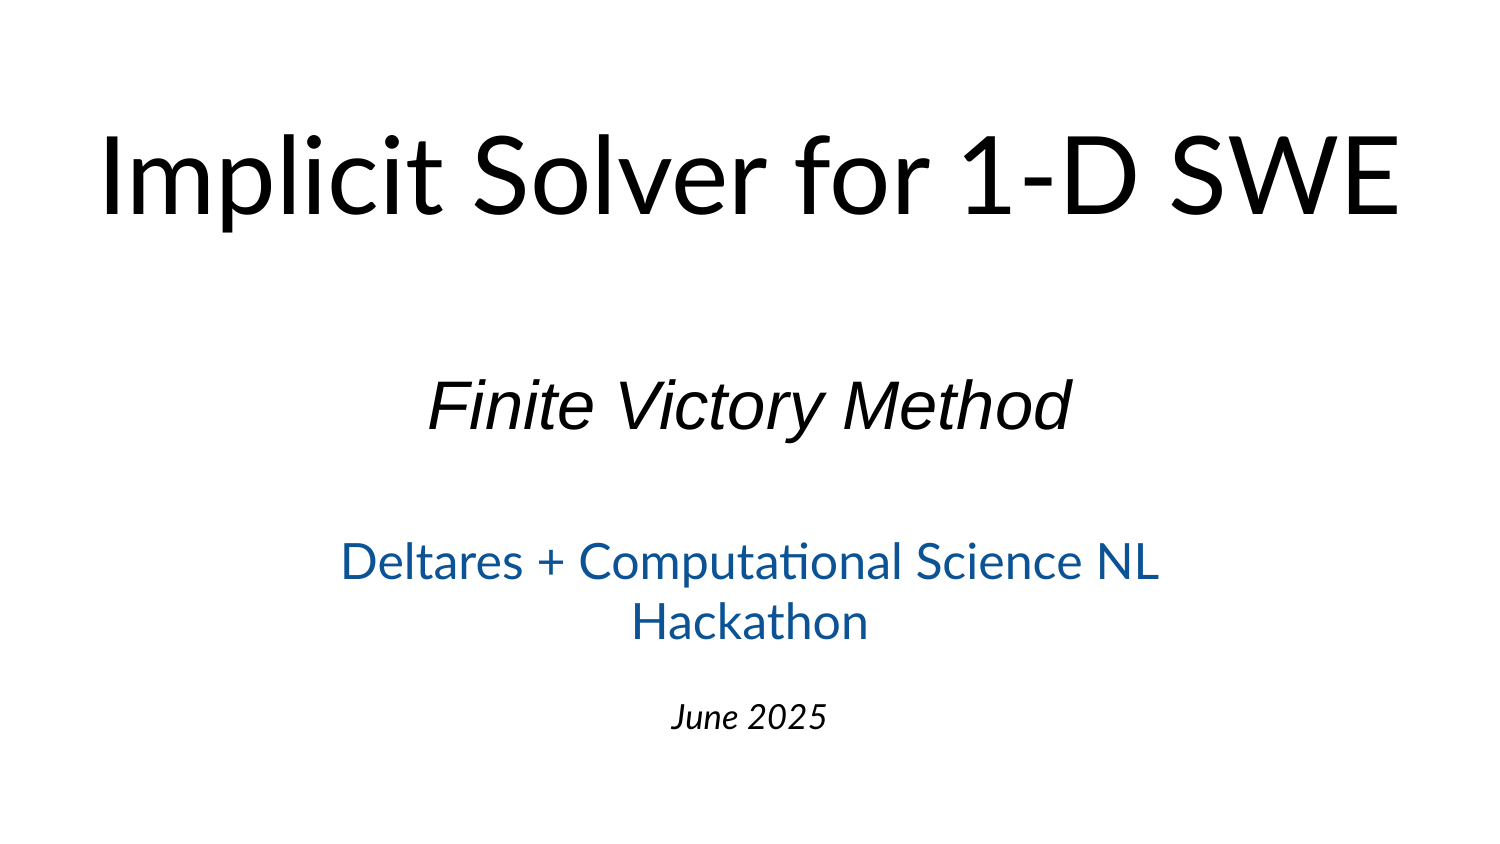

# Implicit Solver for 1-D SWE
Finite Victory Method
Deltares + Computational Science NL
Hackathon
June 2025